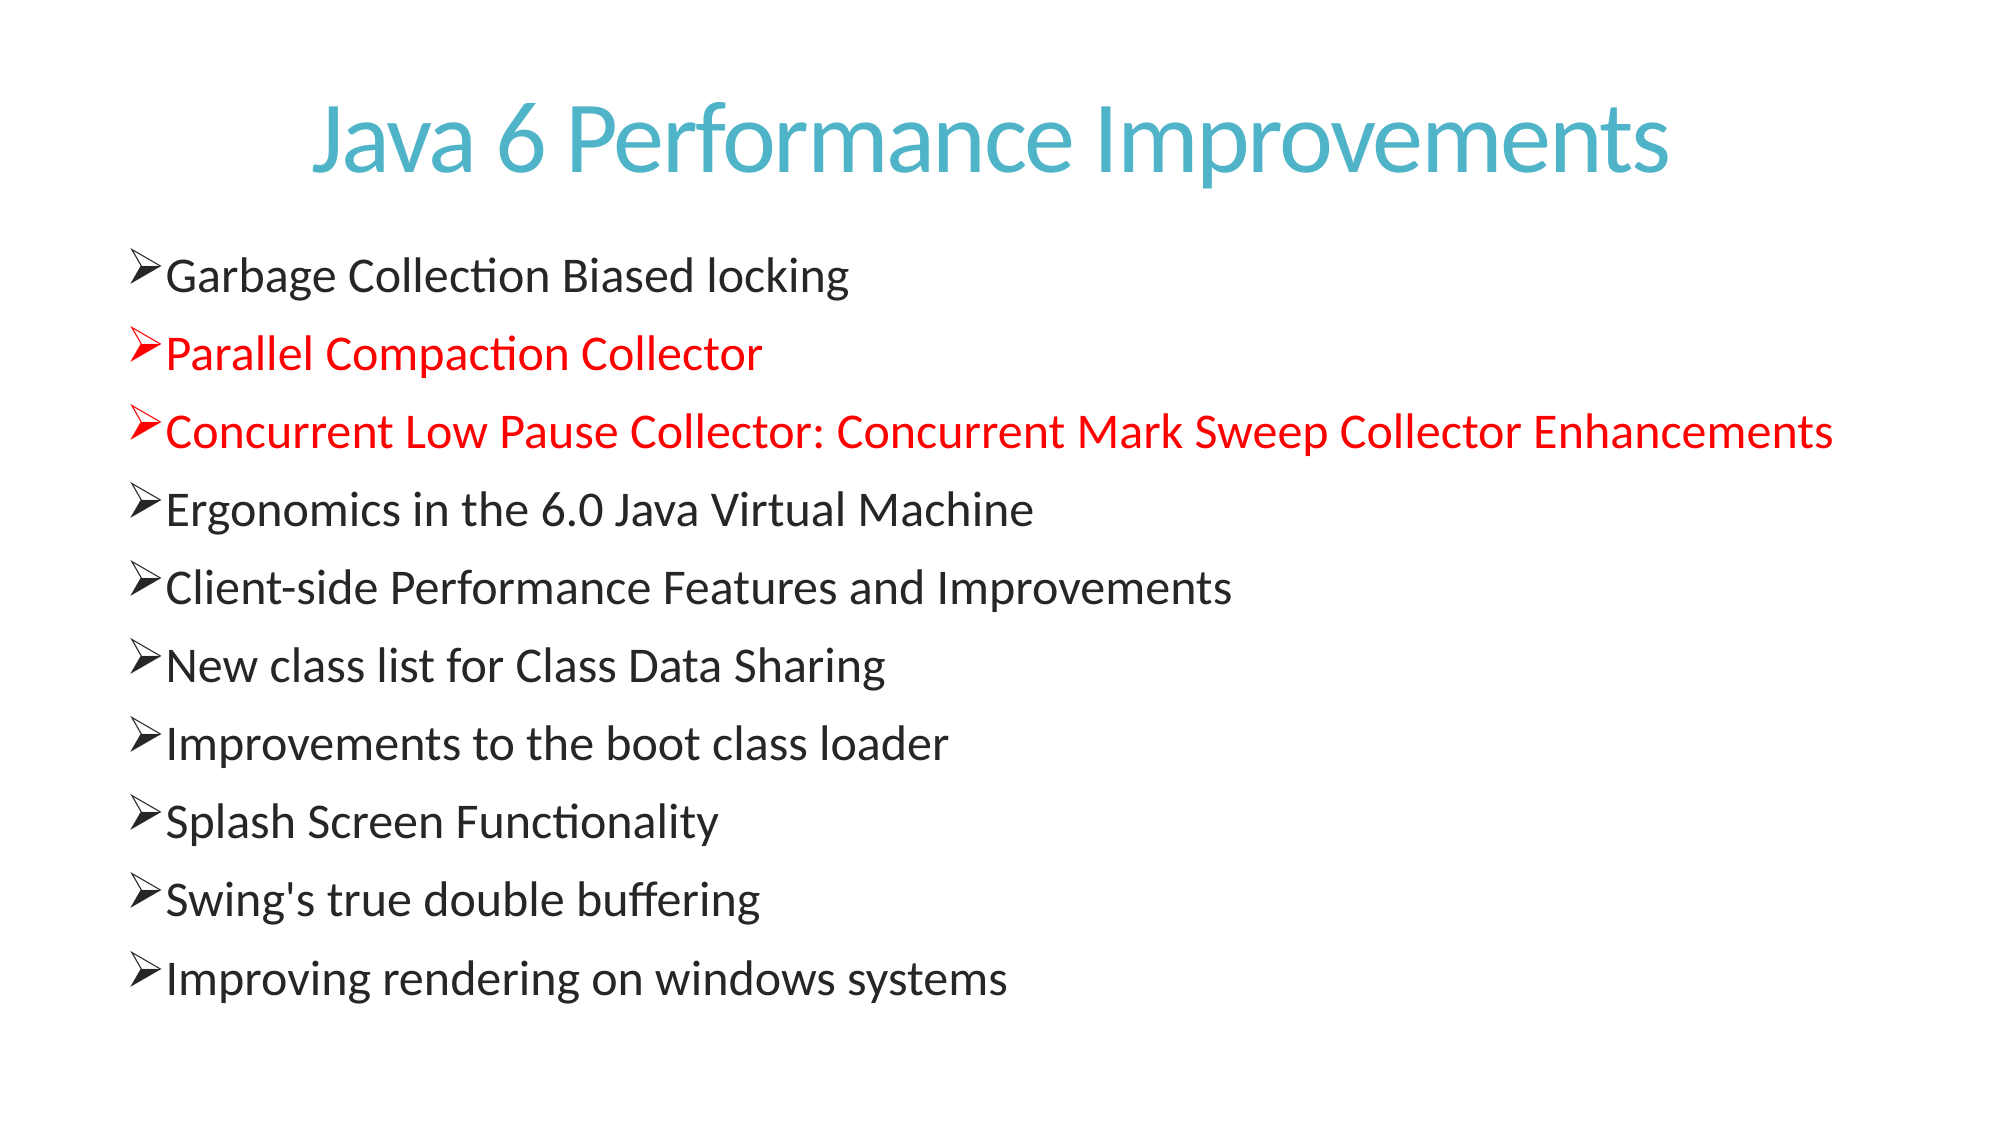

# Java 6 Performance Improvements
Garbage Collection Biased locking
Parallel Compaction Collector
Concurrent Low Pause Collector: Concurrent Mark Sweep Collector Enhancements
Ergonomics in the 6.0 Java Virtual Machine
Client-side Performance Features and Improvements
New class list for Class Data Sharing
Improvements to the boot class loader
Splash Screen Functionality
Swing's true double buffering
Improving rendering on windows systems